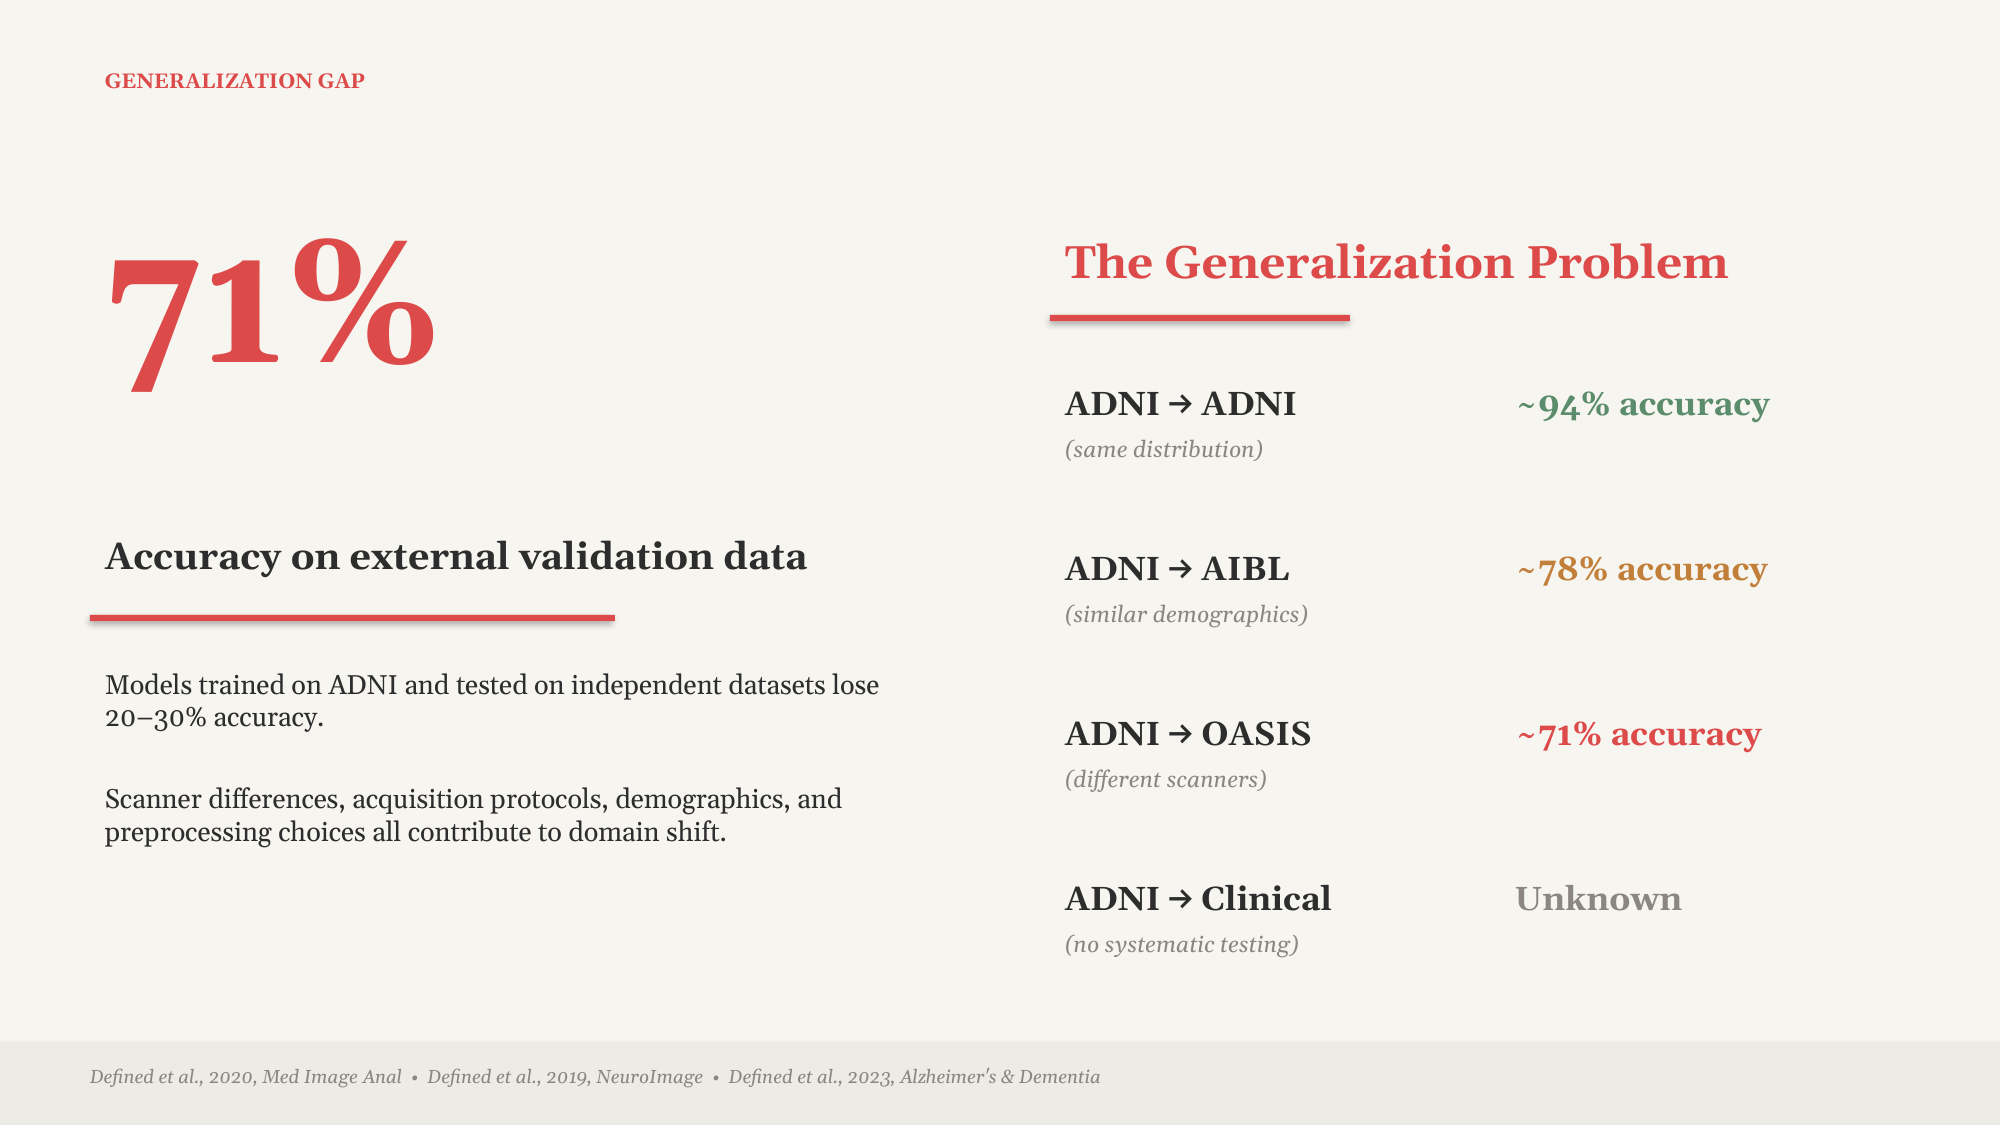

GENERALIZATION GAP
71%
The Generalization Problem

ADNI → ADNI
~94% accuracy
(same distribution)
Accuracy on external validation data
ADNI → AIBL
~78% accuracy
(similar demographics)

Models trained on ADNI and tested on independent datasets lose 20–30% accuracy.

Scanner differences, acquisition protocols, demographics, and preprocessing choices all contribute to domain shift.
ADNI → OASIS
~71% accuracy
(different scanners)
ADNI → Clinical
Unknown
(no systematic testing)

Defined et al., 2020, Med Image Anal  •  Defined et al., 2019, NeuroImage  •  Defined et al., 2023, Alzheimer's & Dementia